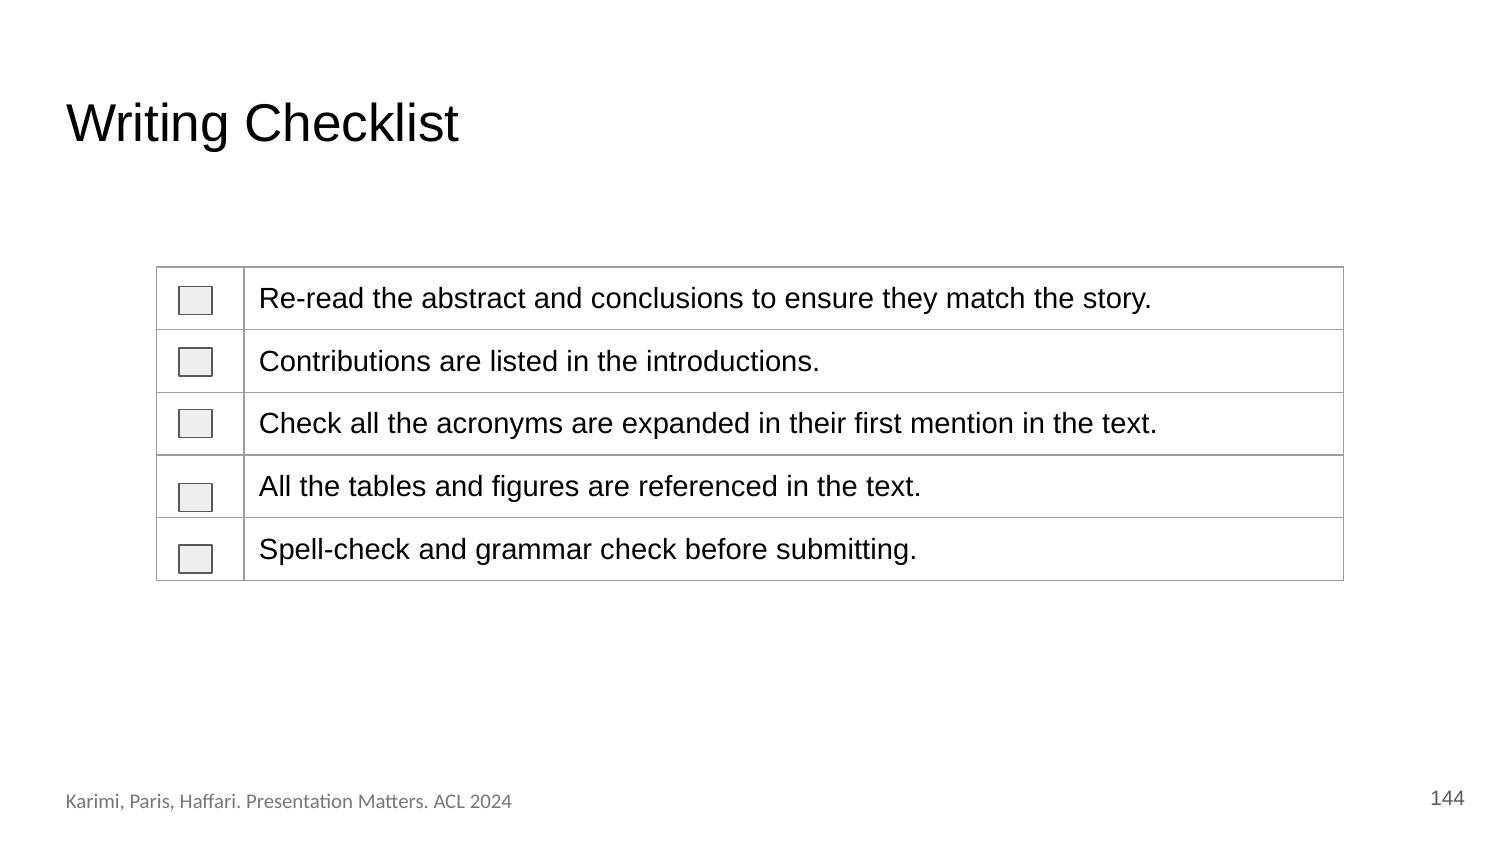

# Writing Checklist
|  | Re-read the abstract and conclusions to ensure they match the story. |
| --- | --- |
|  | Contributions are listed in the introductions. |
|  | Check all the acronyms are expanded in their first mention in the text. |
|  | All the tables and figures are referenced in the text. |
|  | Spell-check and grammar check before submitting. |

144